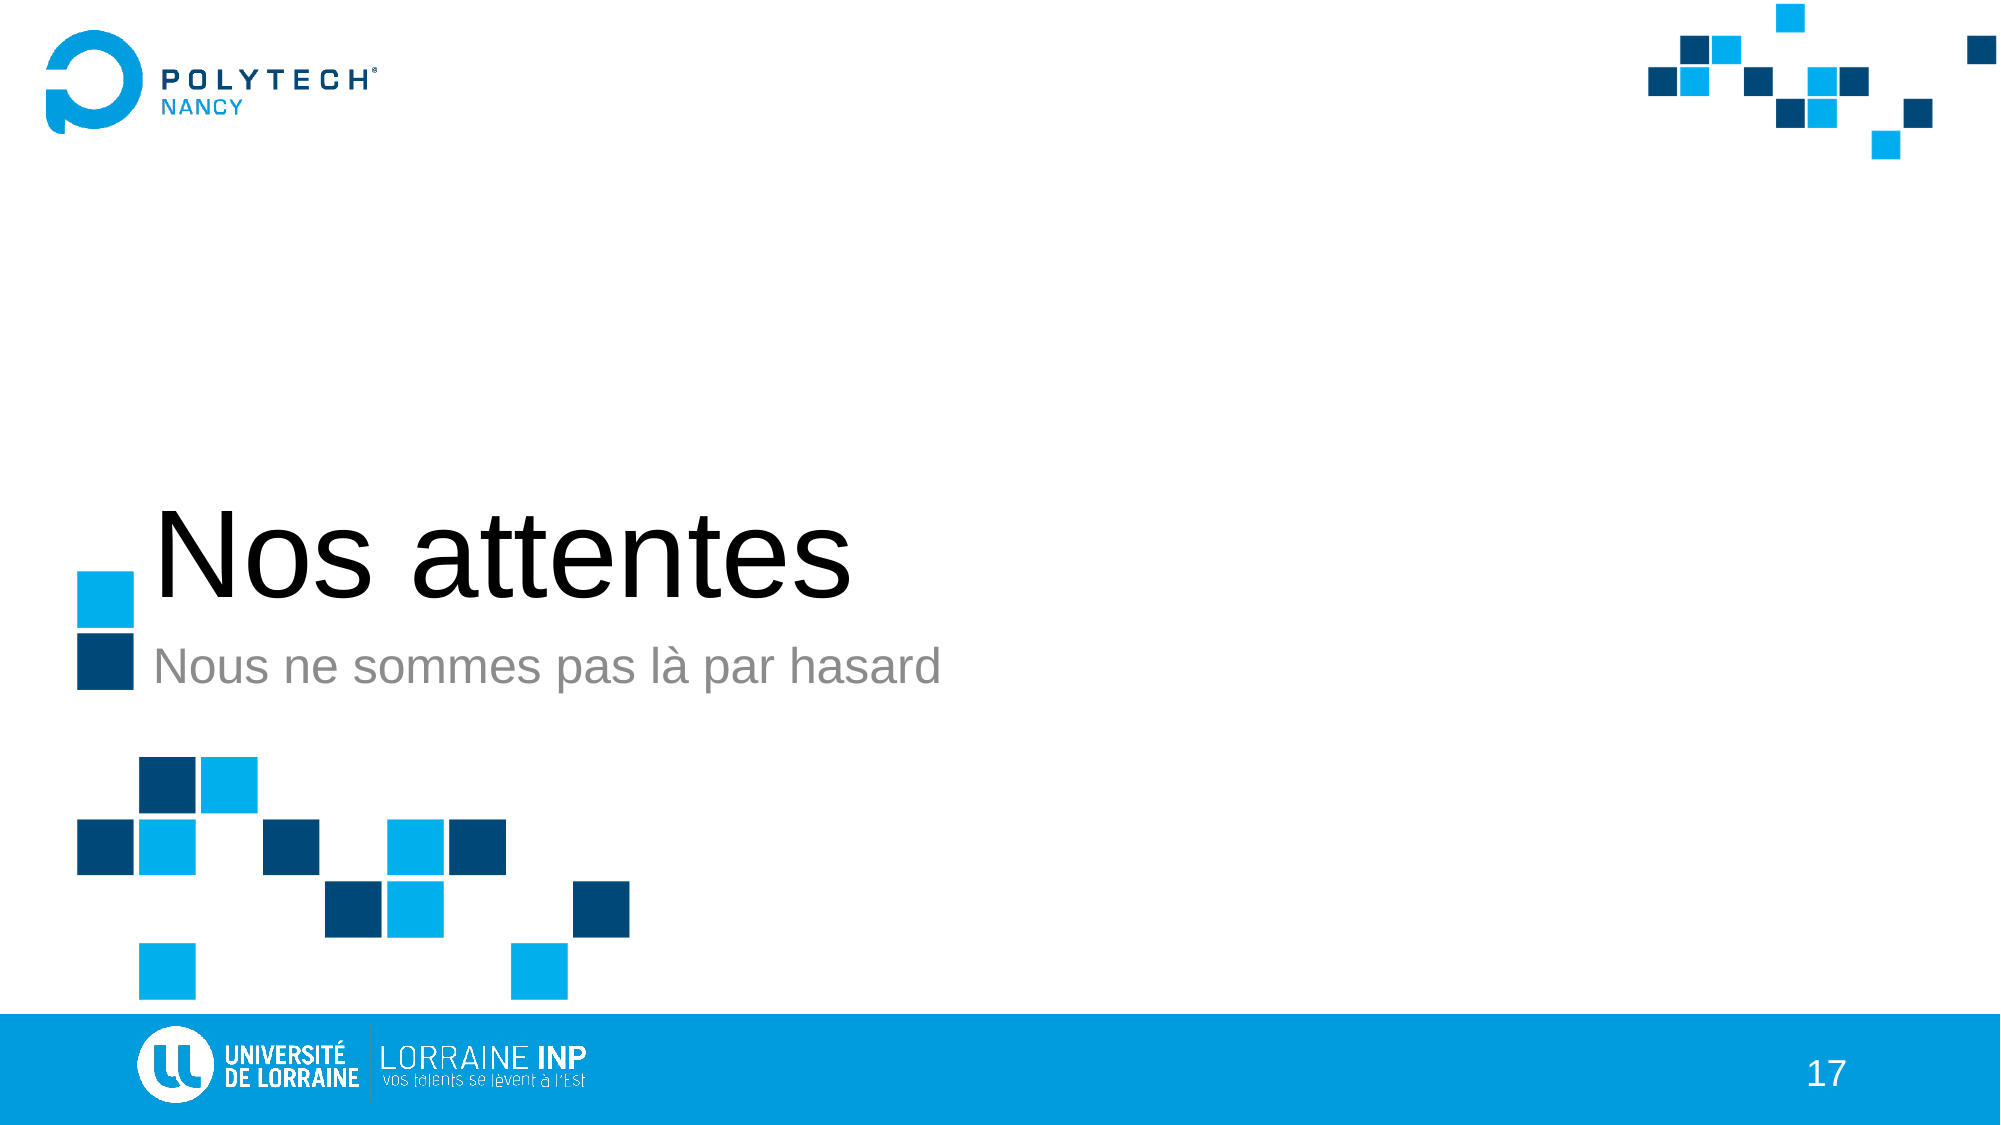

# Nos attentes
Nous ne sommes pas là par hasard